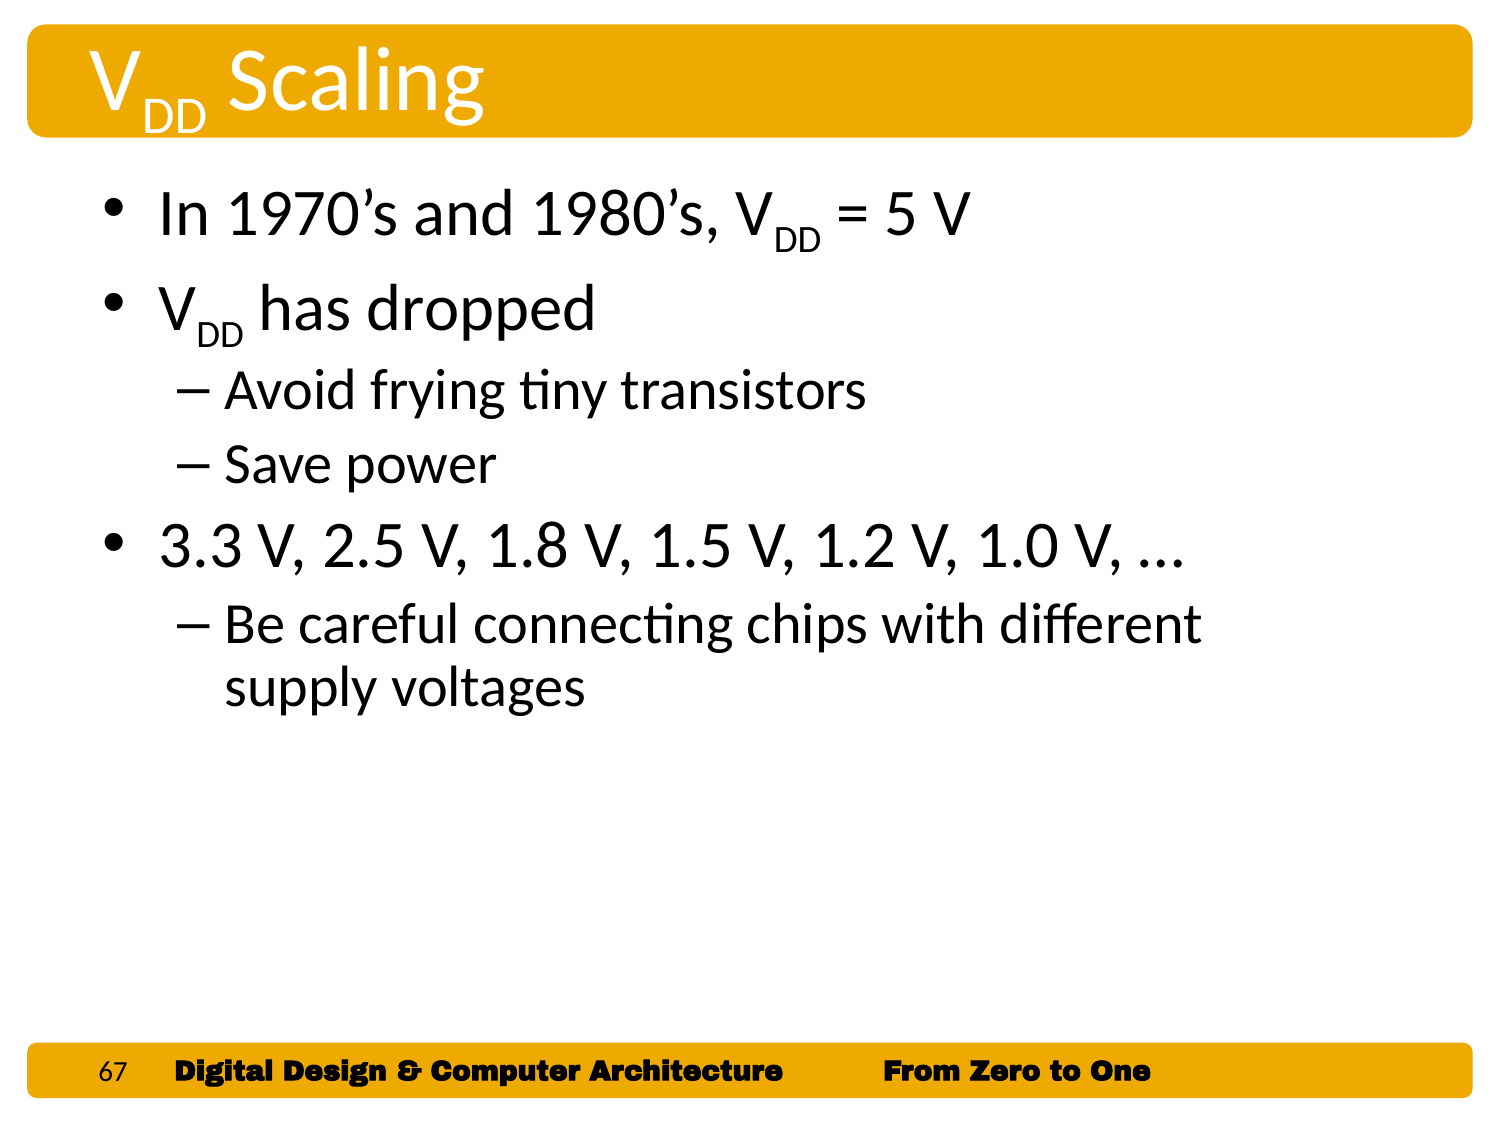

VDD Scaling
In 1970’s and 1980’s, VDD = 5 V
VDD has dropped
Avoid frying tiny transistors
Save power
3.3 V, 2.5 V, 1.8 V, 1.5 V, 1.2 V, 1.0 V, …
Be careful connecting chips with different supply voltages

67